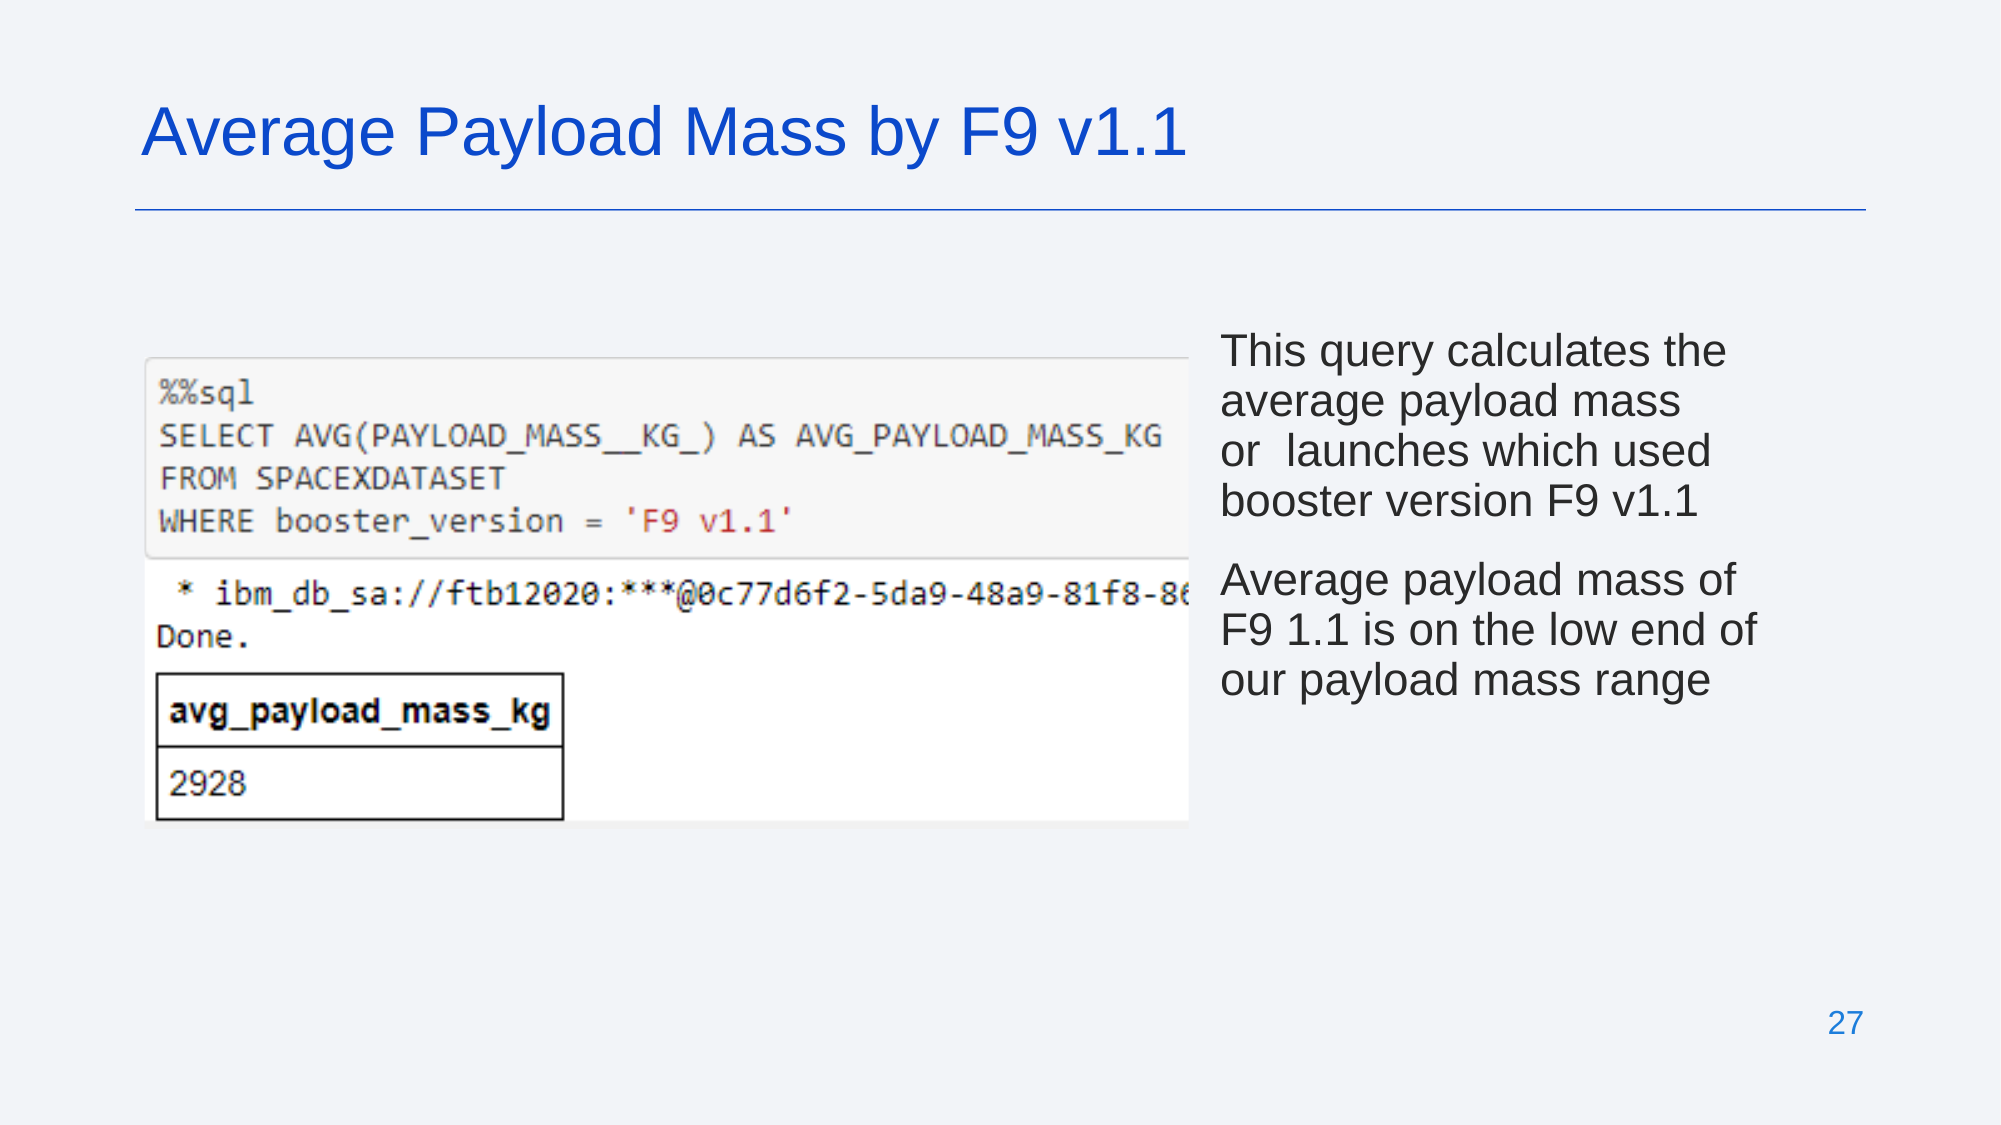

Average Payload Mass by F9 v1.1
This query calculates the  average payload mass or  launches which used  booster version F9 v1.1
Average payload mass of  F9 1.1 is on the low end of  our payload mass range

27